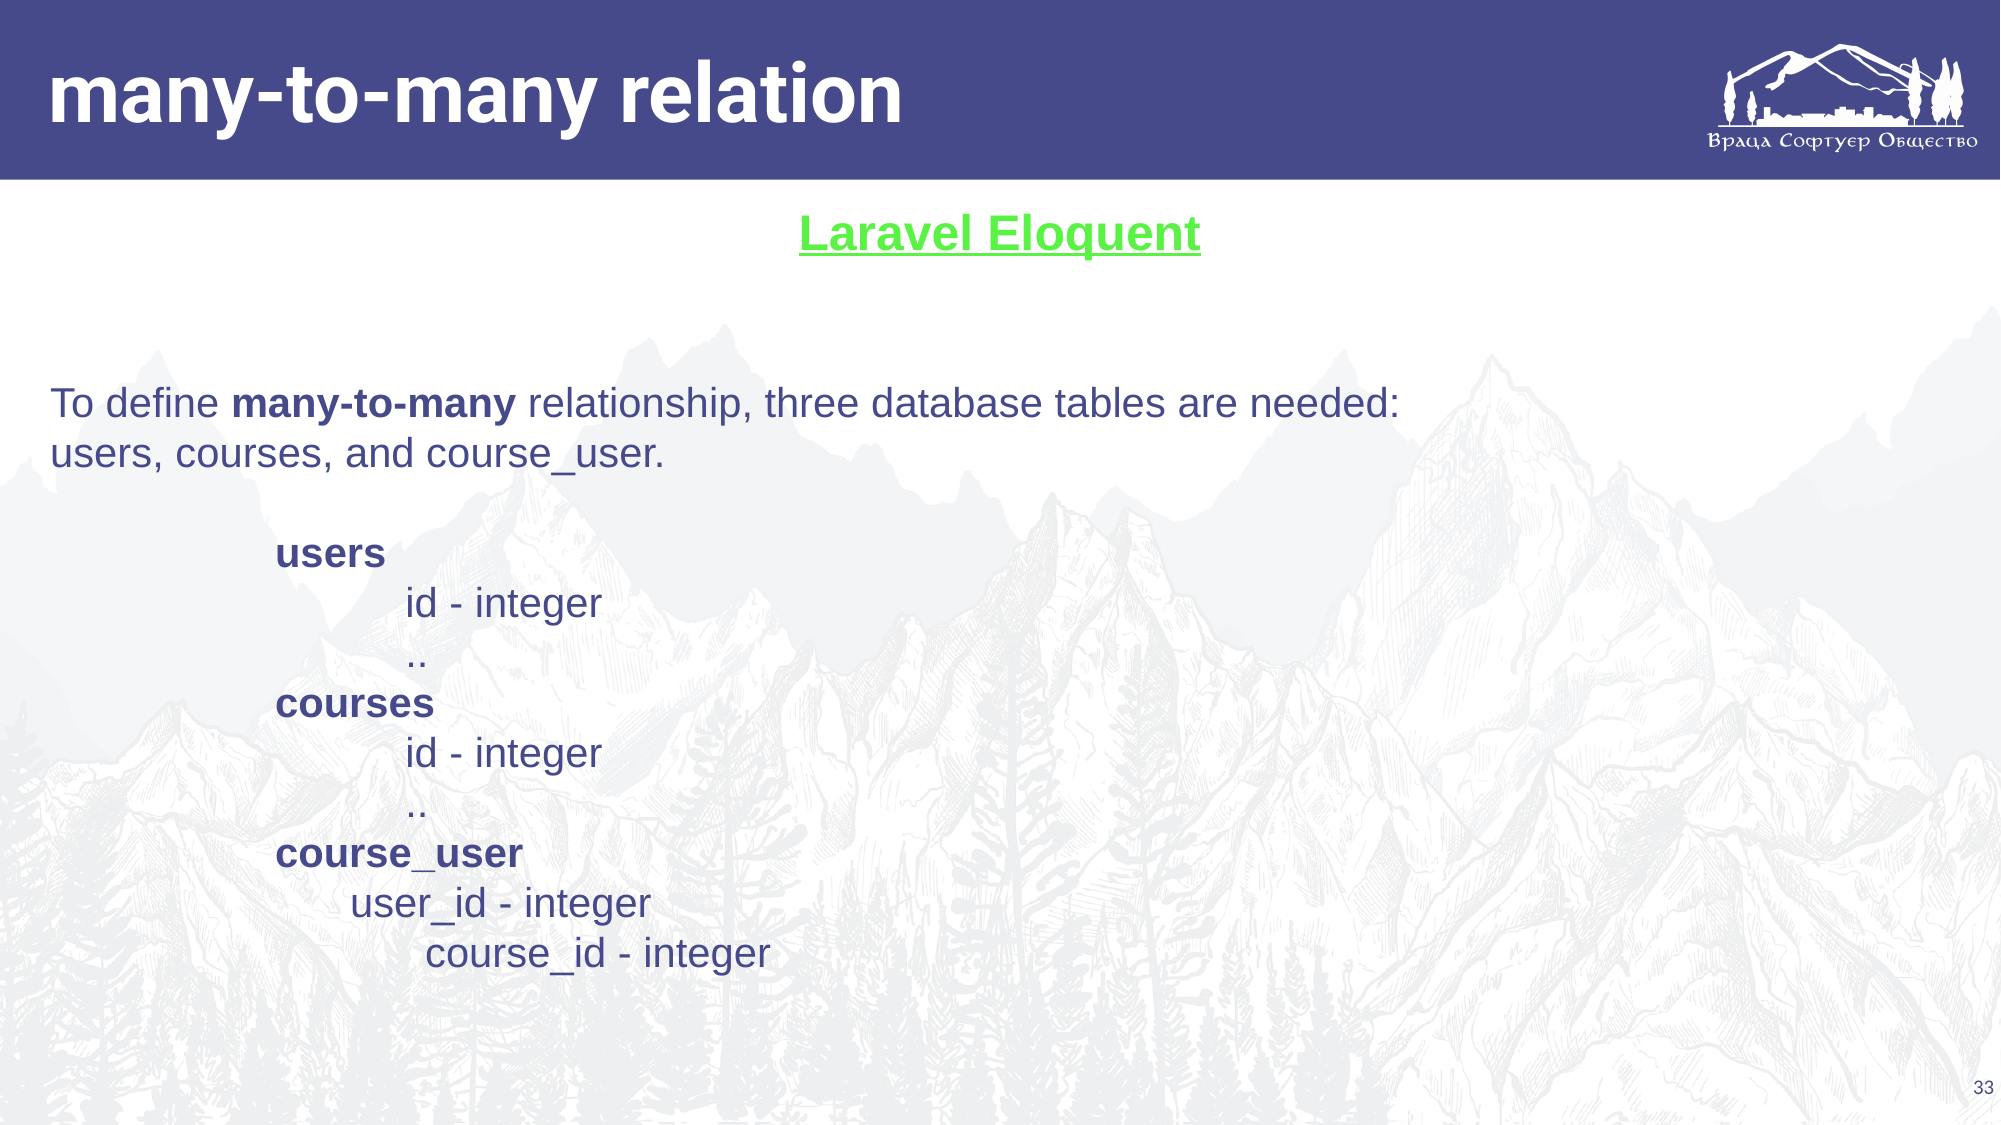

# many-to-many relation
Laravel Eloquent

To define many-to-many relationship, three database tables are needed:
users, courses, and course_user.

users
    id - integer
    ..
courses
    id - integer
    ..
course_user
user_id - integer
    	course_id - integer

33